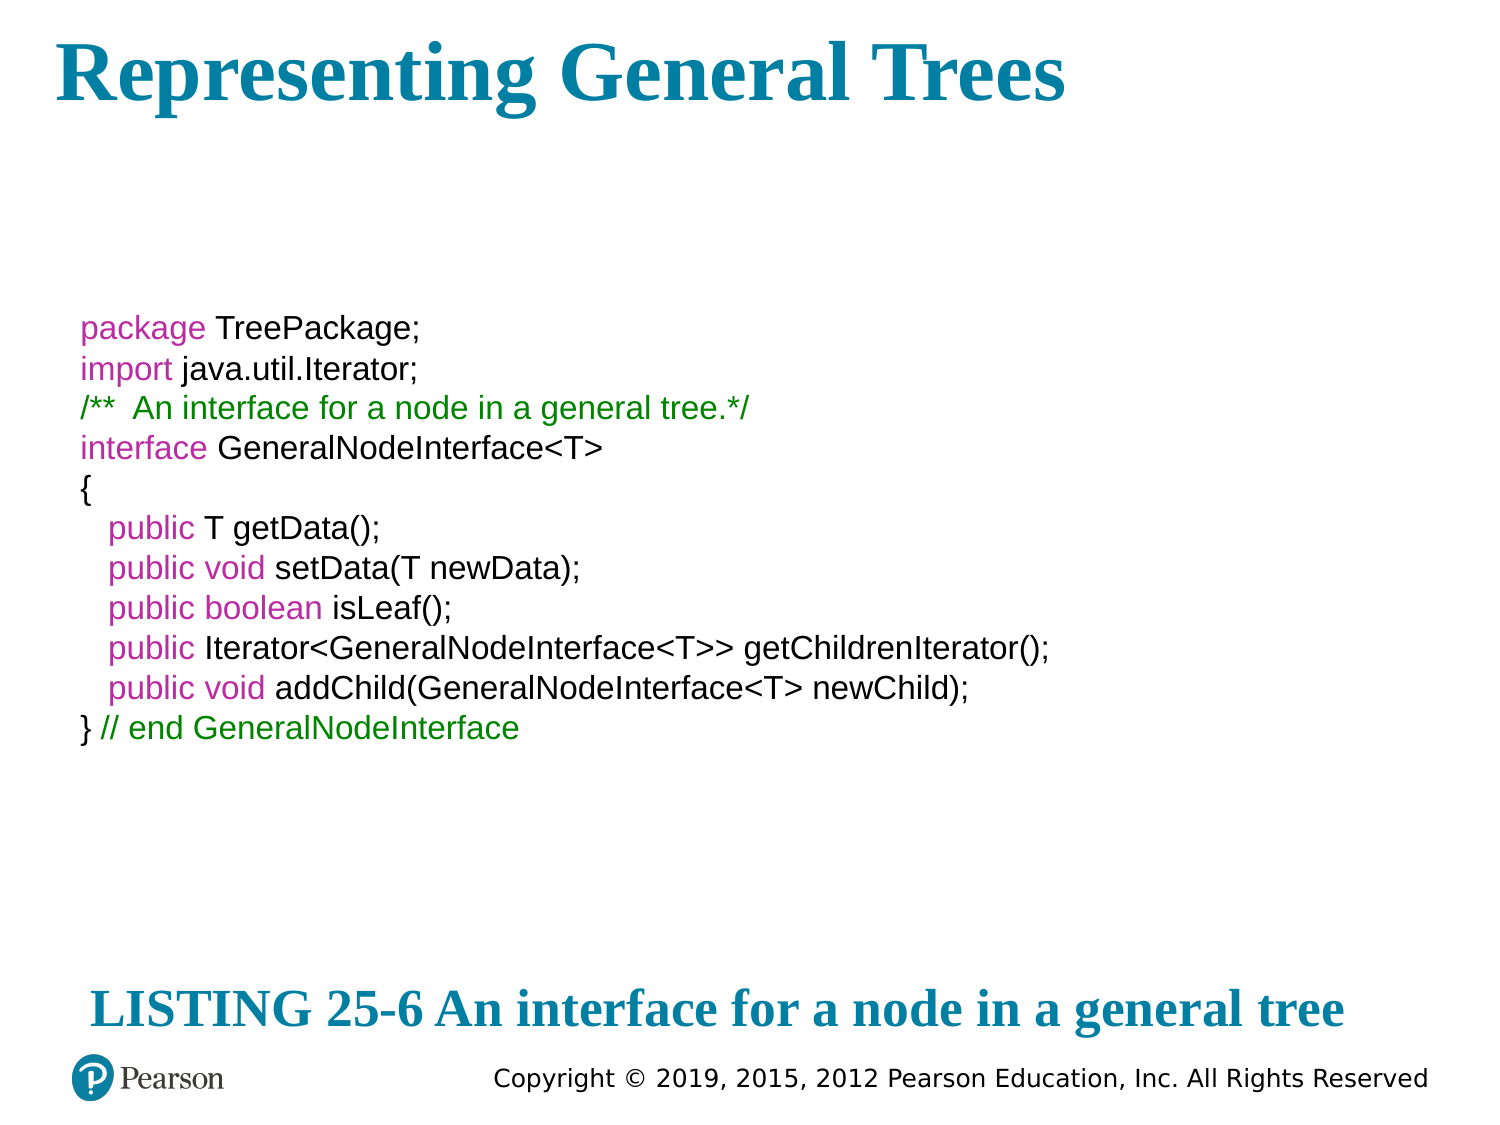

# Representing General Trees
package TreePackage;
import java.util.Iterator;
/**  An interface for a node in a general tree.*/
interface GeneralNodeInterface<T>
{
   public T getData();
   public void setData(T newData);
   public boolean isLeaf();
   public Iterator<GeneralNodeInterface<T>> getChildrenIterator();
   public void addChild(GeneralNodeInterface<T> newChild);
} // end GeneralNodeInterface
LISTING 25-6 An interface for a node in a general tree